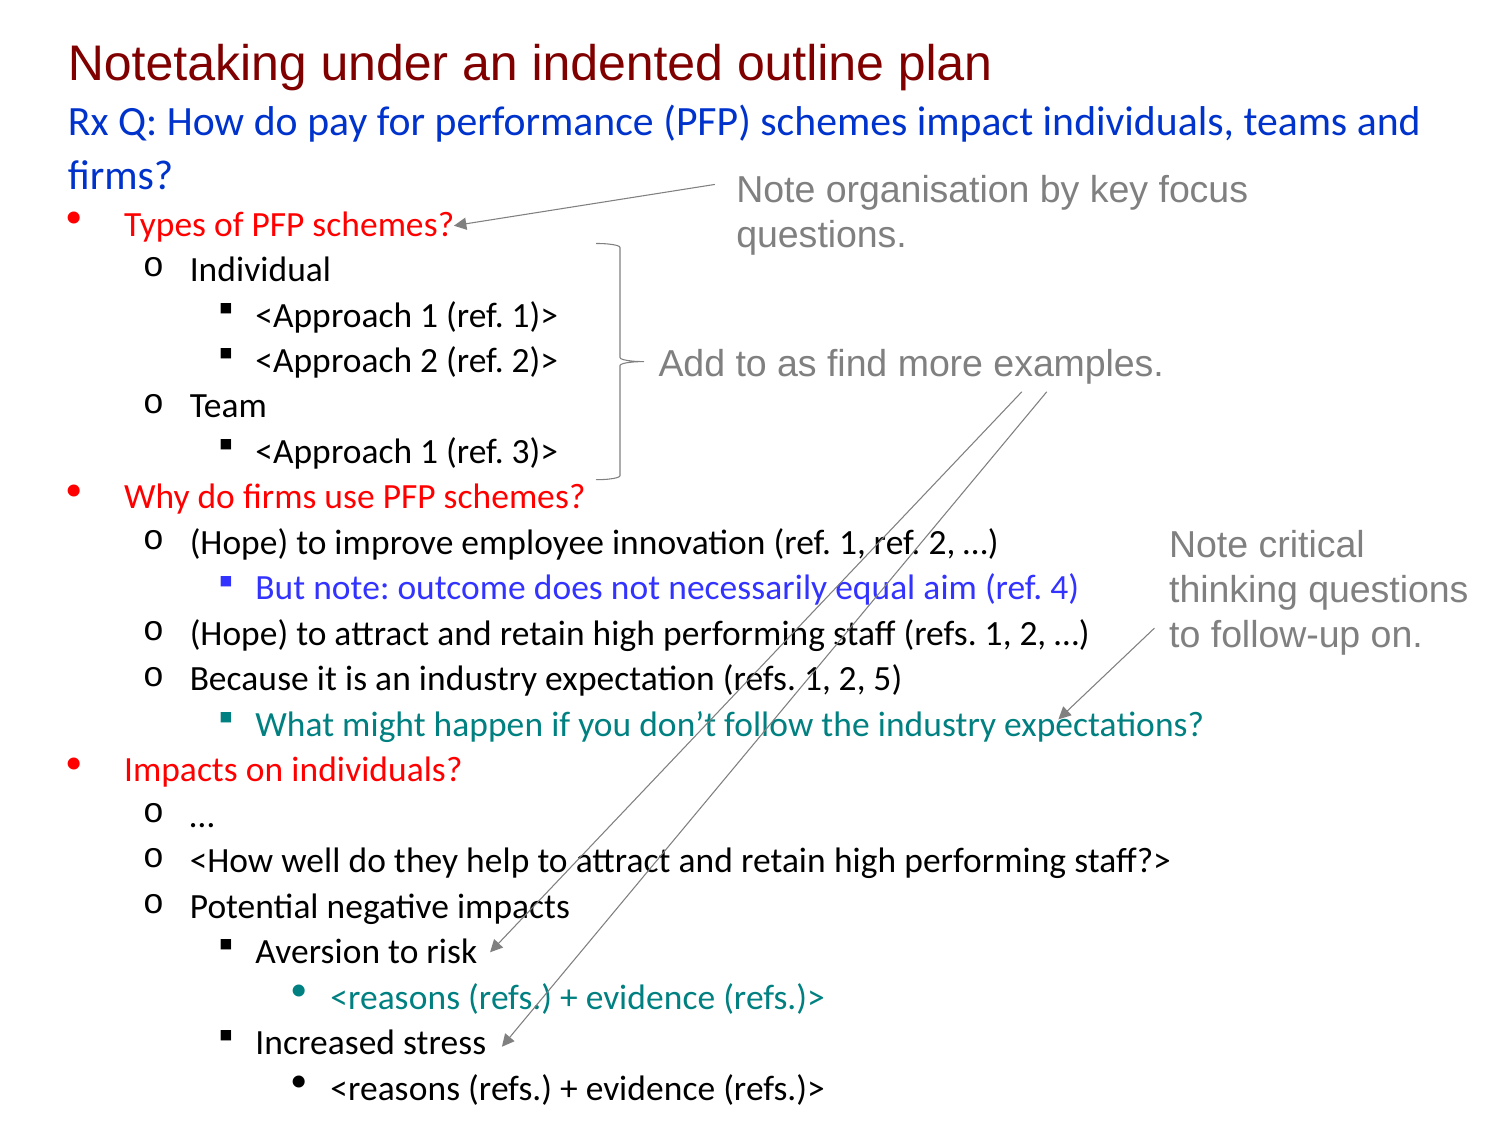

Notetaking under an indented outline plan
Rx Q: How do pay for performance (PFP) schemes impact individuals, teams and firms?
Types of PFP schemes?
Individual
<Approach 1 (ref. 1)>
<Approach 2 (ref. 2)>
Team
<Approach 1 (ref. 3)>
Why do firms use PFP schemes?
(Hope) to improve employee innovation (ref. 1, ref. 2, …)
But note: outcome does not necessarily equal aim (ref. 4)
(Hope) to attract and retain high performing staff (refs. 1, 2, …)
Because it is an industry expectation (refs. 1, 2, 5)
What might happen if you don’t follow the industry expectations?
Impacts on individuals?
…
<How well do they help to attract and retain high performing staff?>
Potential negative impacts
Aversion to risk
<reasons (refs.) + evidence (refs.)>
Increased stress
<reasons (refs.) + evidence (refs.)>
Note organisation by key focus questions.

Add to as find more examples.
Note critical thinking questions to follow-up on.